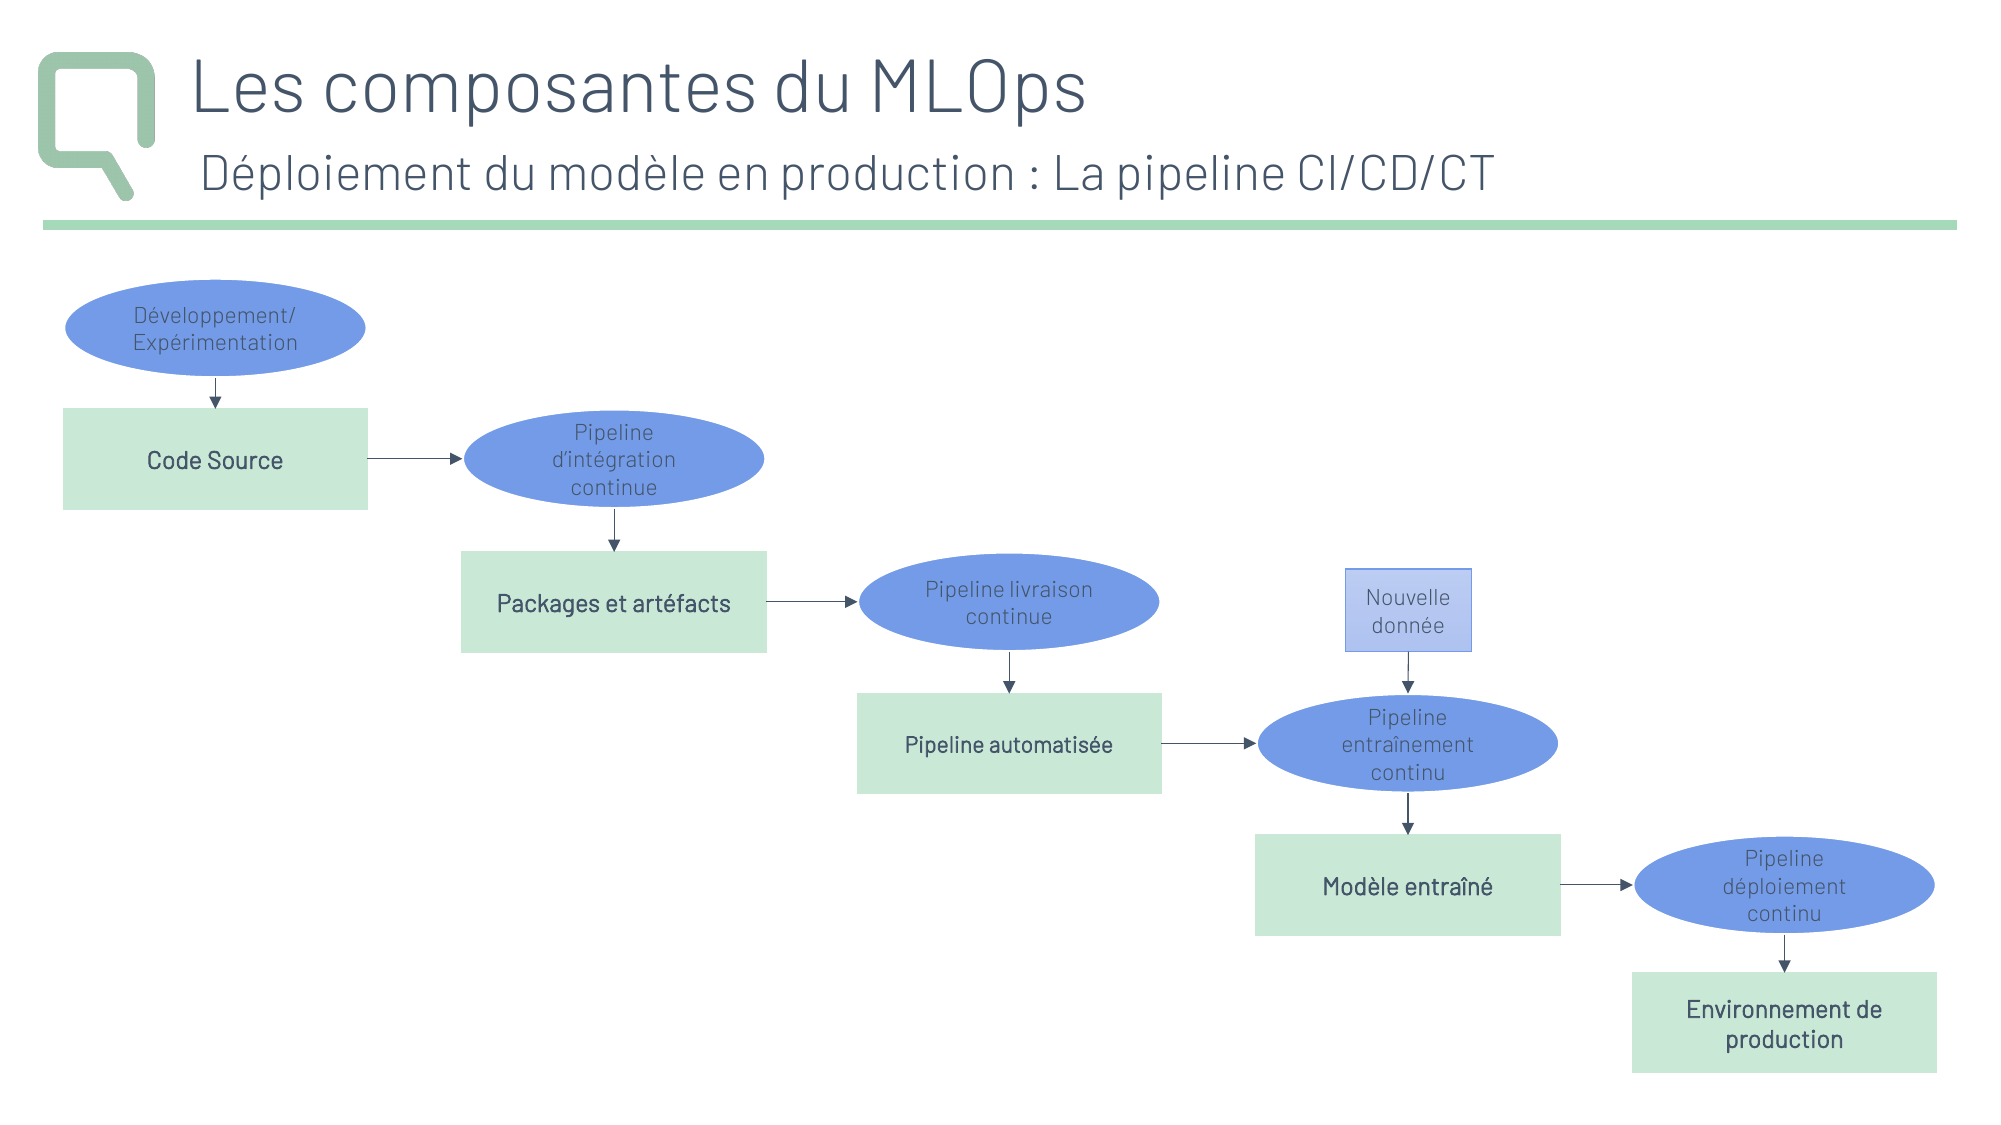

# Les composantes du MLOps
 Déploiement du modèle en production : La pipeline CI/CD/CT

Développement/ Expérimentation
Code Source
Pipeline d’intégration continue
Packages et artéfacts
Pipeline livraison continue
Nouvelle donnée
Pipeline automatisée
Pipeline entraînement continu
Modèle entraîné
Pipeline déploiement continu
Environnement de production